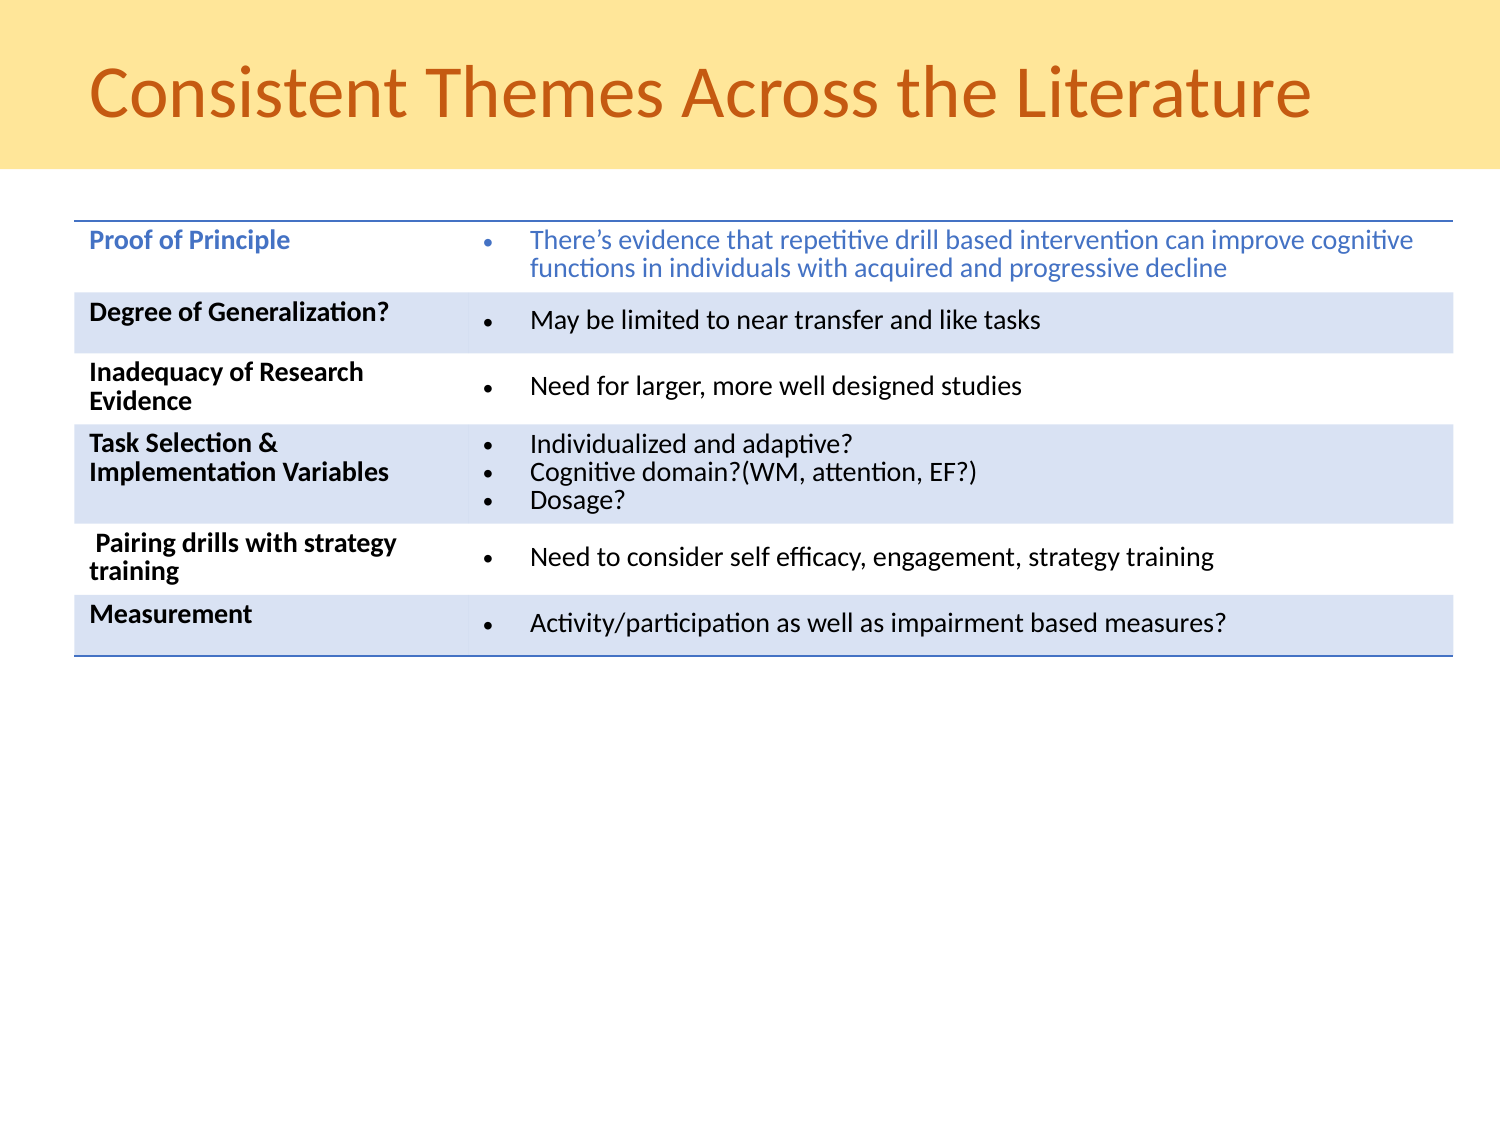

# Consistent Themes Across the Literature
| Proof of Principle | There’s evidence that repetitive drill based intervention can improve cognitive functions in individuals with acquired and progressive decline |
| --- | --- |
| Degree of Generalization? | May be limited to near transfer and like tasks |
| Inadequacy of Research Evidence | Need for larger, more well designed studies |
| Task Selection & Implementation Variables | Individualized and adaptive? Cognitive domain?(WM, attention, EF?) Dosage? |
| Pairing drills with strategy training | Need to consider self efficacy, engagement, strategy training |
| Measurement | Activity/participation as well as impairment based measures? |